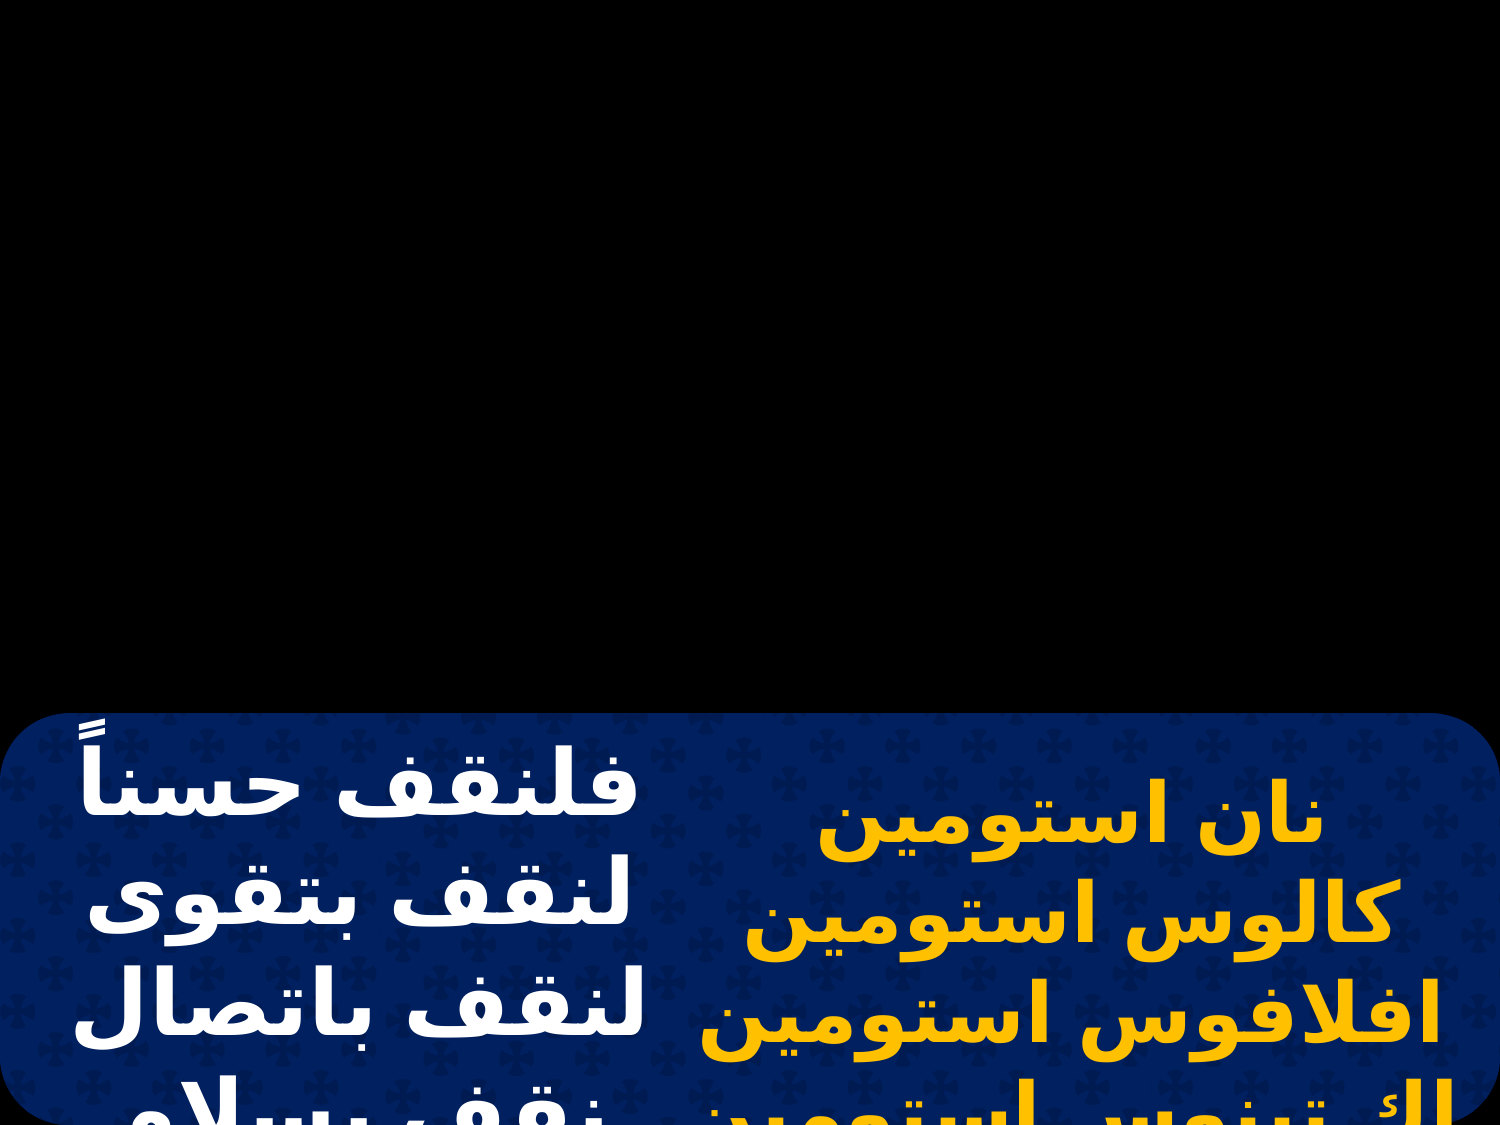

فلنقف حسناً لنقف بتقوى لنقف باتصال نقف بسلام
نان استومين كالوس استومين افلافوس استومين اك تينوس استومين ان ايرينى